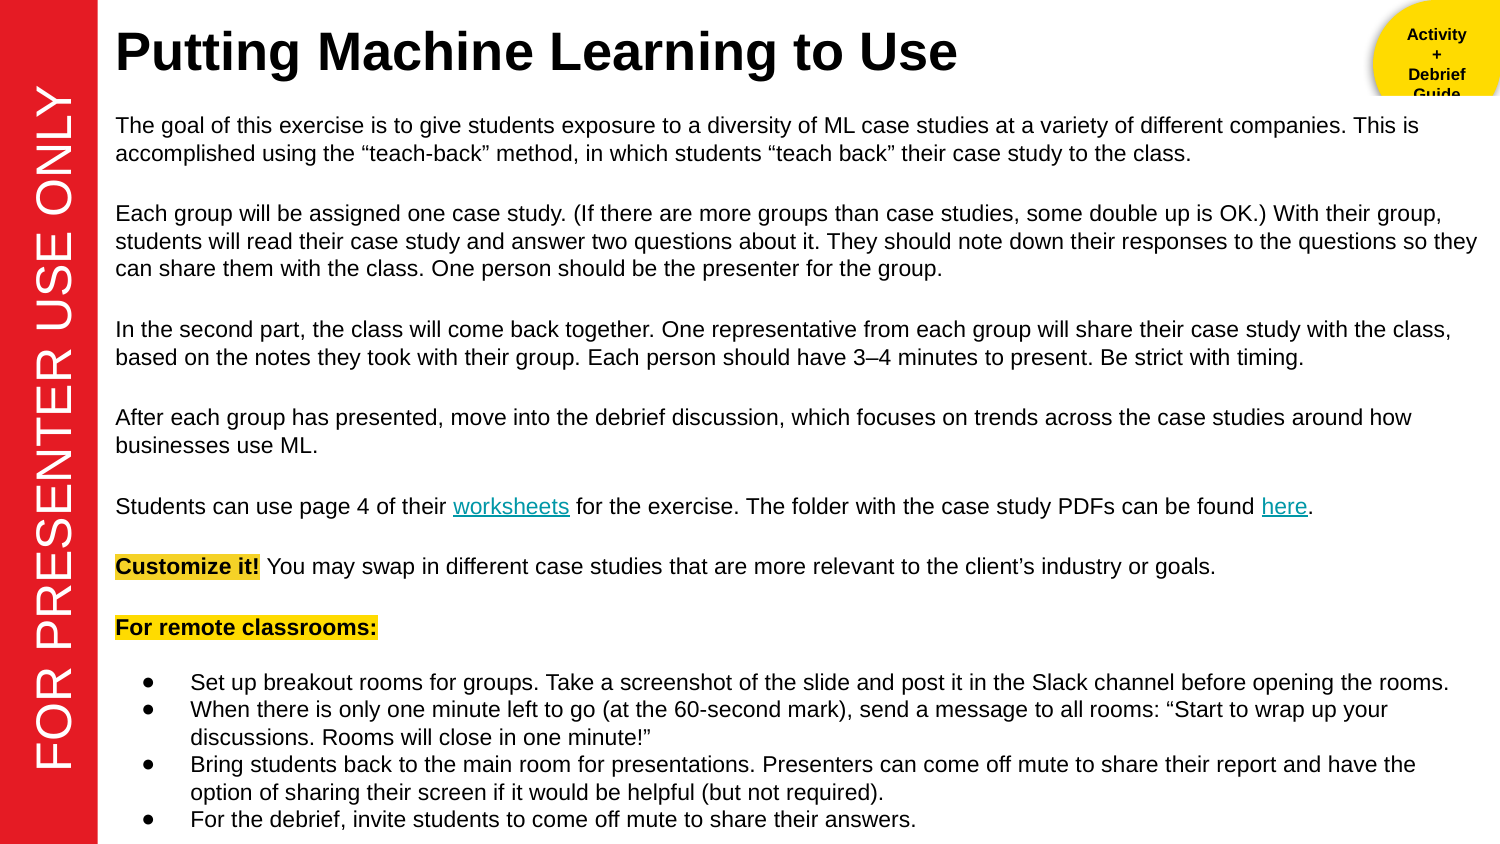

# Putting Machine Learning to Use
The goal of this exercise is to give students exposure to a diversity of ML case studies at a variety of different companies. This is accomplished using the “teach-back” method, in which students “teach back” their case study to the class.
Each group will be assigned one case study. (If there are more groups than case studies, some double up is OK.) With their group, students will read their case study and answer two questions about it. They should note down their responses to the questions so they can share them with the class. One person should be the presenter for the group.
In the second part, the class will come back together. One representative from each group will share their case study with the class, based on the notes they took with their group. Each person should have 3–4 minutes to present. Be strict with timing.
After each group has presented, move into the debrief discussion, which focuses on trends across the case studies around how businesses use ML.
Students can use page 4 of their worksheets for the exercise. The folder with the case study PDFs can be found here.
Customize it! You may swap in different case studies that are more relevant to the client’s industry or goals.
For remote classrooms:

Set up breakout rooms for groups. Take a screenshot of the slide and post it in the Slack channel before opening the rooms.
When there is only one minute left to go (at the 60-second mark), send a message to all rooms: “Start to wrap up your discussions. Rooms will close in one minute!”
Bring students back to the main room for presentations. Presenters can come off mute to share their report and have the option of sharing their screen if it would be helpful (but not required).
For the debrief, invite students to come off mute to share their answers.